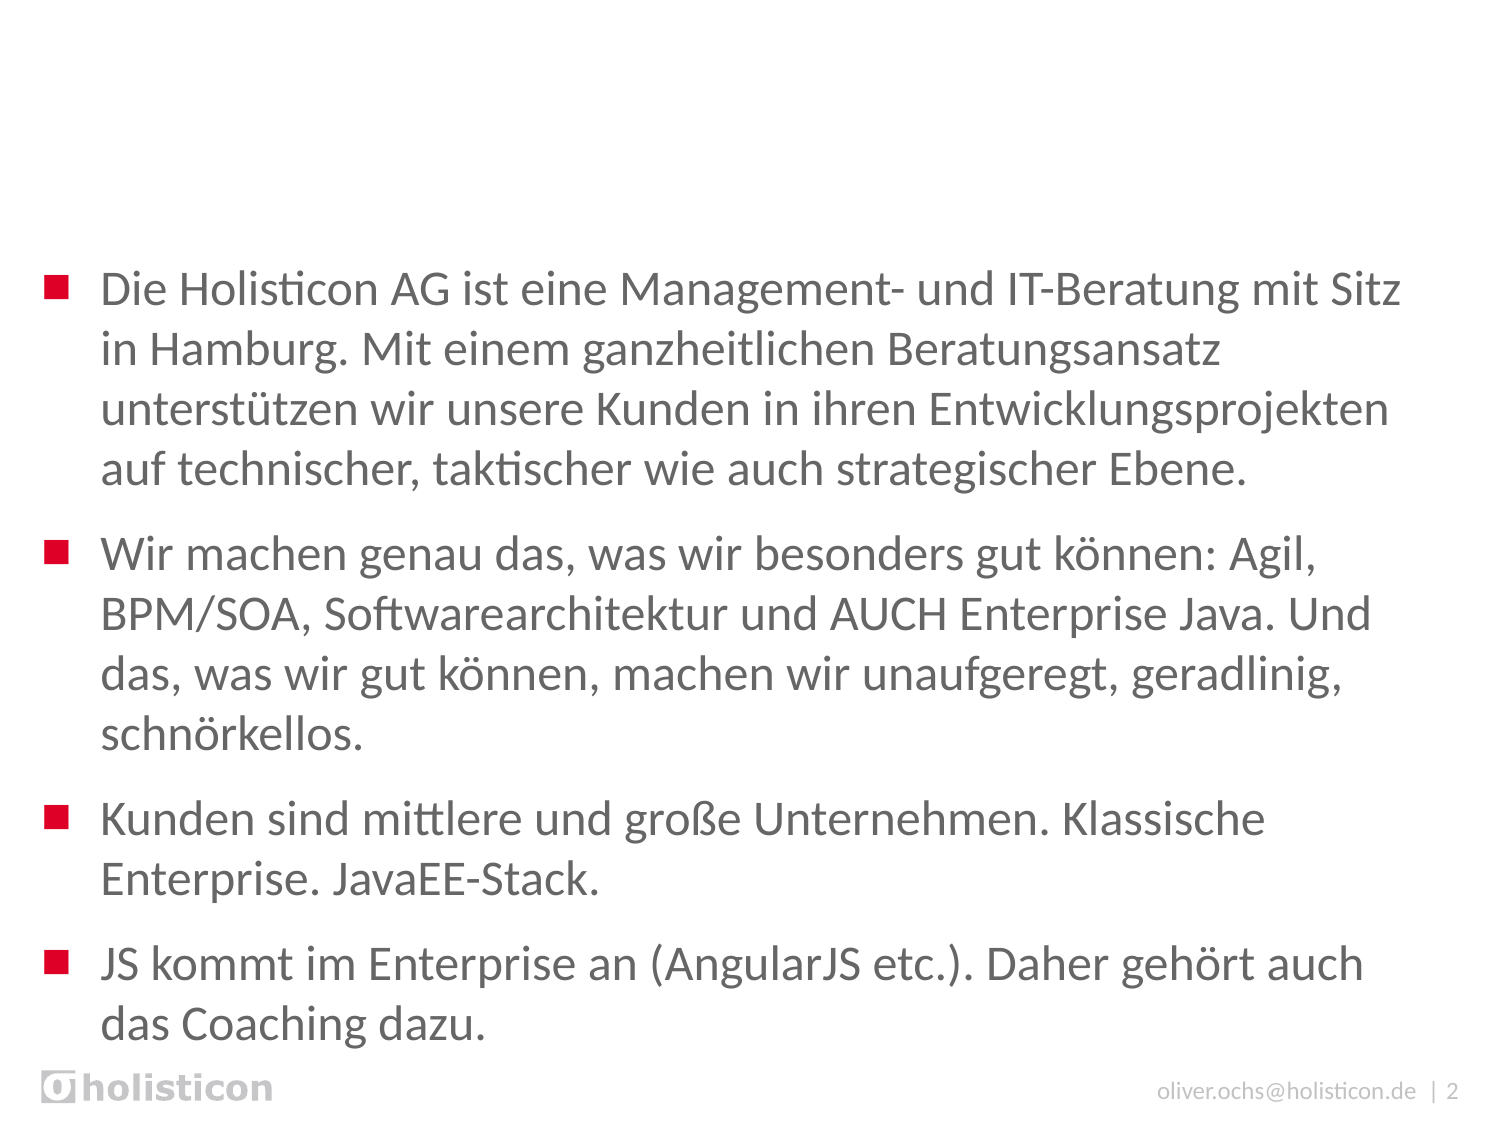

#
Die Holisticon AG ist eine Management- und IT-Beratung mit Sitz in Hamburg. Mit einem ganzheitlichen Beratungsansatz unterstützen wir unsere Kunden in ihren Entwicklungsprojekten auf technischer, taktischer wie auch strategischer Ebene.
Wir machen genau das, was wir besonders gut können: Agil, BPM/SOA, Softwarearchitektur und AUCH Enterprise Java. Und das, was wir gut können, machen wir unaufgeregt, geradlinig, schnörkellos.
Kunden sind mittlere und große Unternehmen. Klassische Enterprise. JavaEE-Stack.
JS kommt im Enterprise an (AngularJS etc.). Daher gehört auch das Coaching dazu.